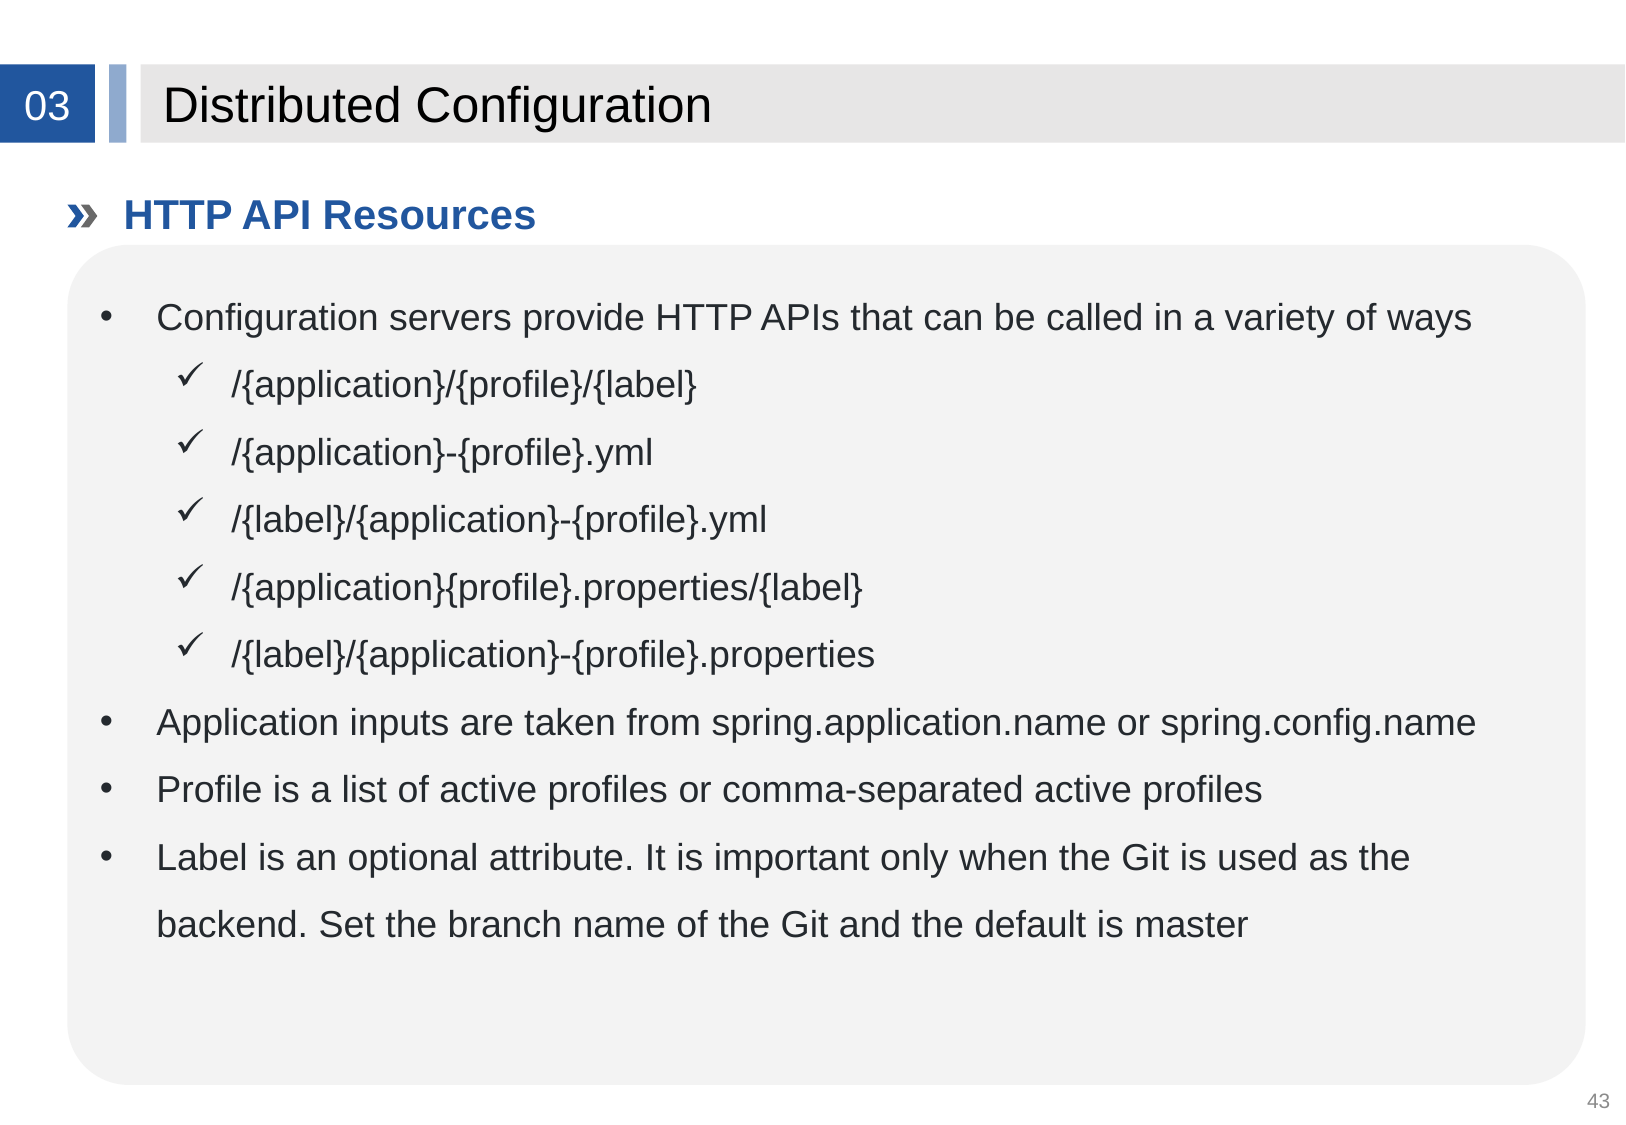

# Distributed Configuration
03
HTTP API Resources

Configuration servers provide HTTP APIs that can be called in a variety of ways
/{application}/{profile}/{label}
/{application}-{profile}.yml
/{label}/{application}-{profile}.yml
/{application}{profile}.properties/{label}
/{label}/{application}-{profile}.properties
Application inputs are taken from spring.application.name or spring.config.name
Profile is a list of active profiles or comma-separated active profiles
Label is an optional attribute. It is important only when the Git is used as the backend. Set the branch name of the Git and the default is master
43